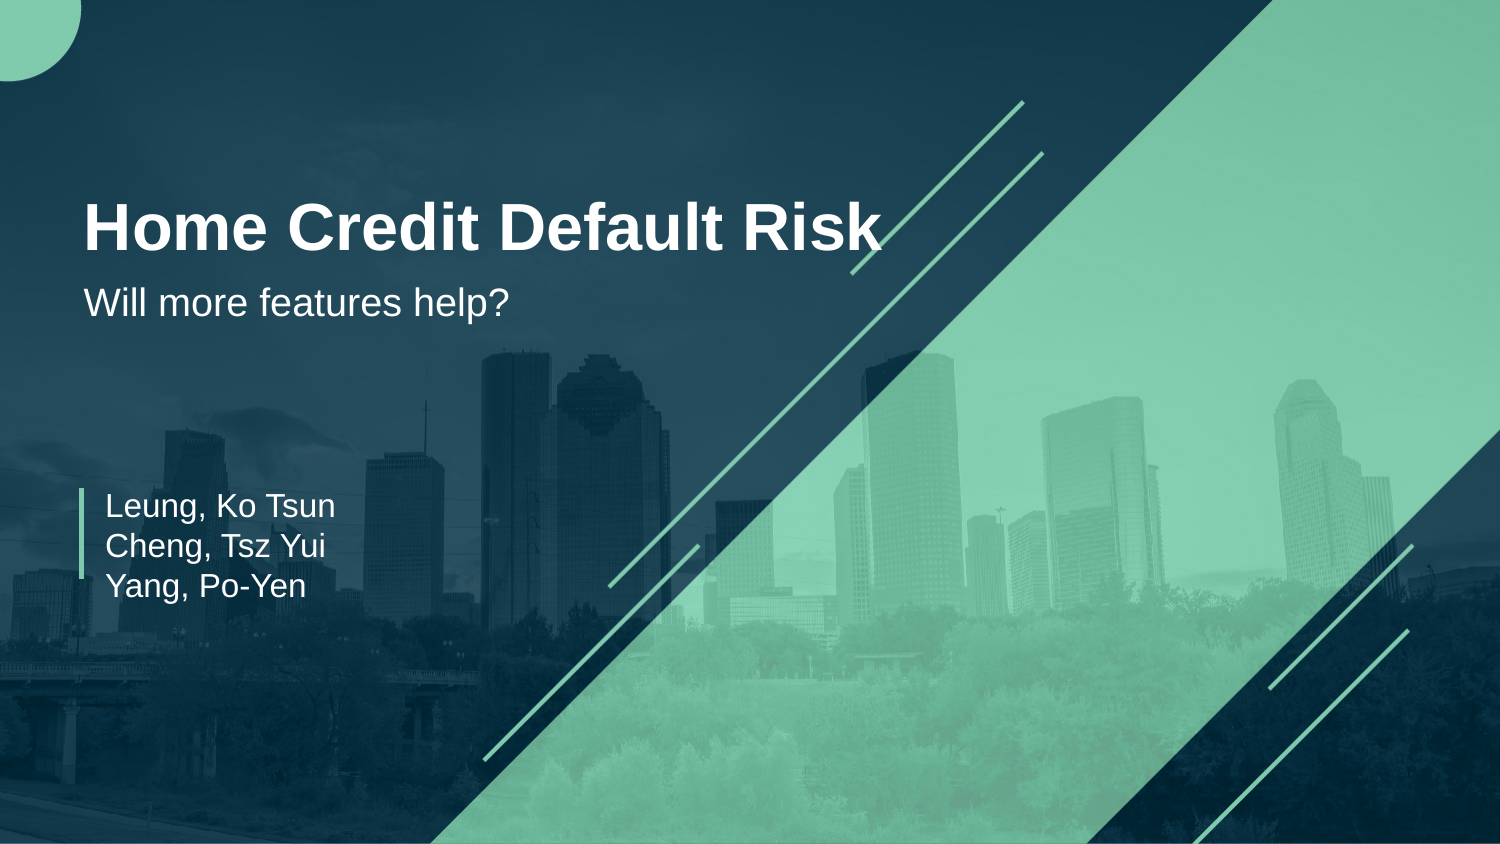

# Home Credit Default Risk
Will more features help?
Leung, Ko Tsun
Cheng, Tsz Yui
Yang, Po-Yen